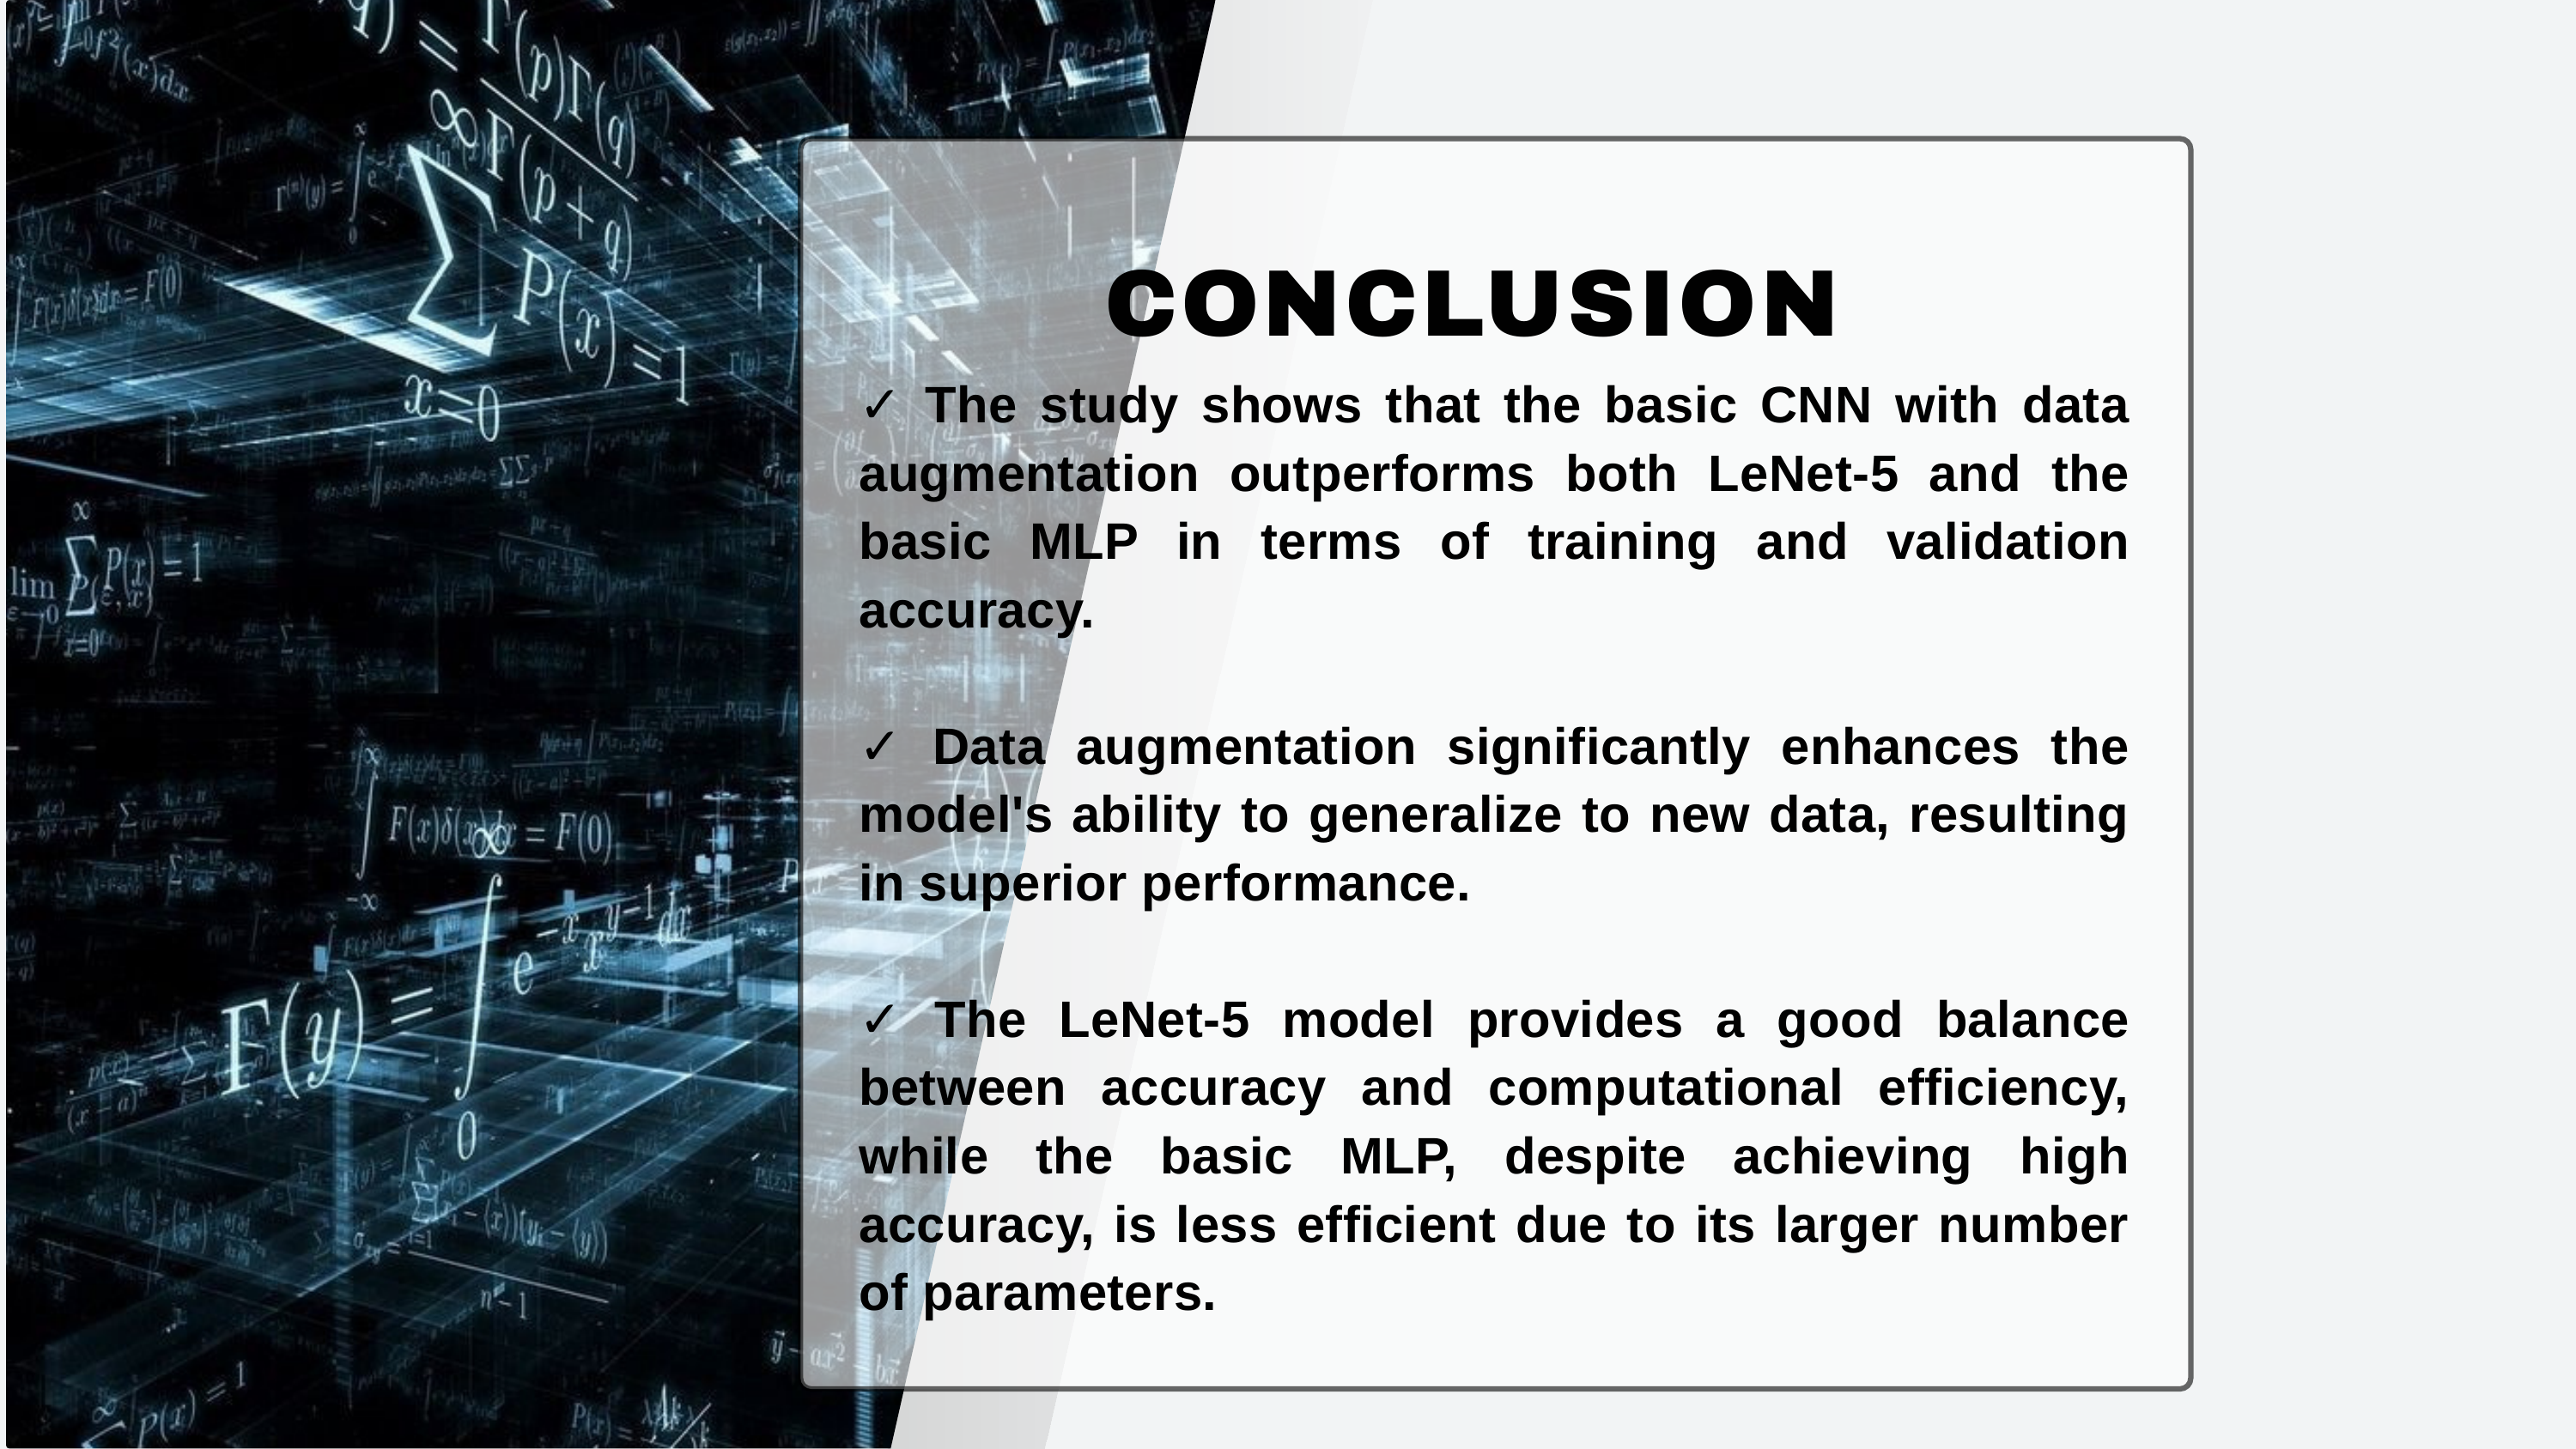

CONCLUSION
✓ The study shows that the basic CNN with data augmentation outperforms both LeNet-5 and the basic MLP in terms of training and validation accuracy.

✓ Data augmentation significantly enhances the model's ability to generalize to new data, resulting in superior performance.

✓ The LeNet-5 model provides a good balance between accuracy and computational efficiency, while the basic MLP, despite achieving high accuracy, is less efficient due to its larger number of parameters.